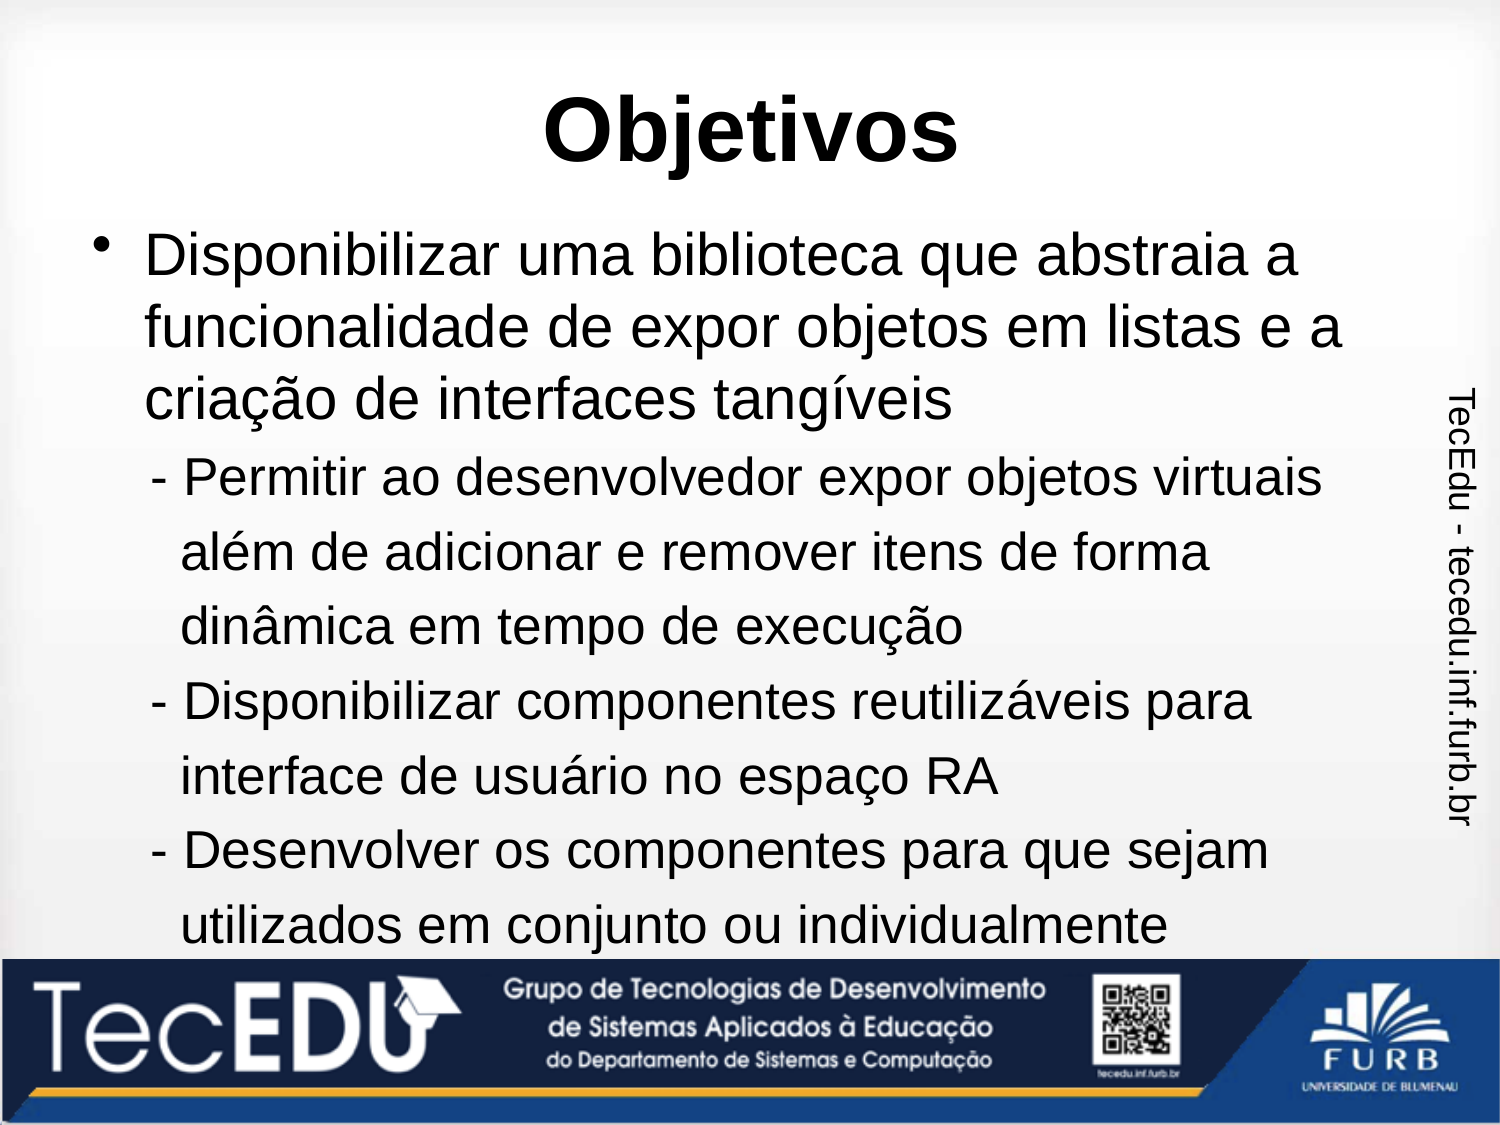

# Objetivos
Disponibilizar uma biblioteca que abstraia a funcionalidade de expor objetos em listas e a criação de interfaces tangíveis
    - Permitir ao desenvolvedor expor objetos virtuais
      além de adicionar e remover itens de forma
      dinâmica em tempo de execução
    - Disponibilizar componentes reutilizáveis para
      interface de usuário no espaço RA
    - Desenvolver os componentes para que sejam
      utilizados em conjunto ou individualmente